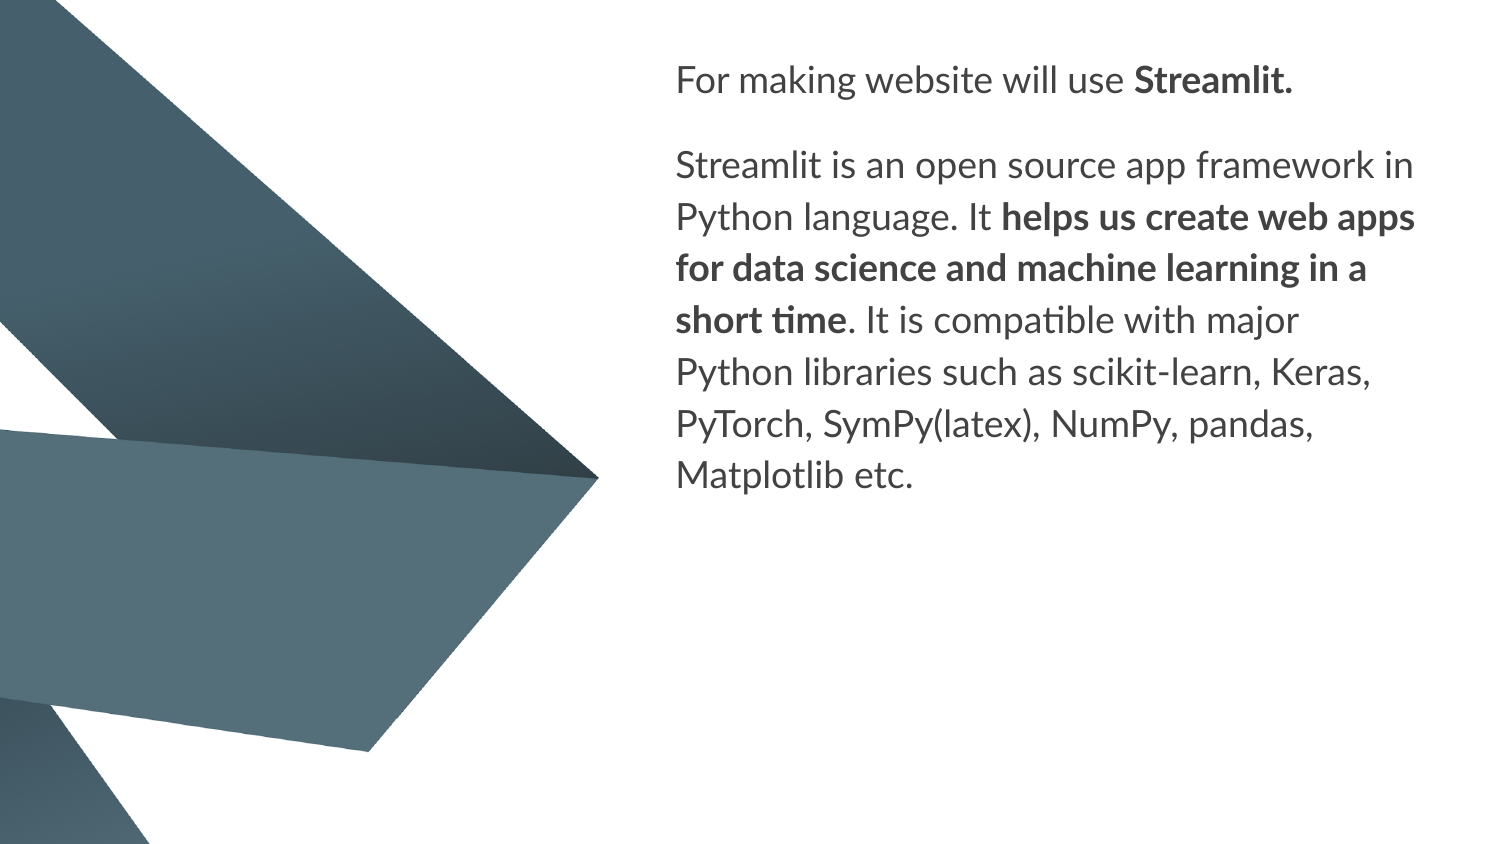

For making website will use Streamlit.
Streamlit is an open source app framework in Python language. It helps us create web apps for data science and machine learning in a short time. It is compatible with major Python libraries such as scikit-learn, Keras, PyTorch, SymPy(latex), NumPy, pandas, Matplotlib etc.